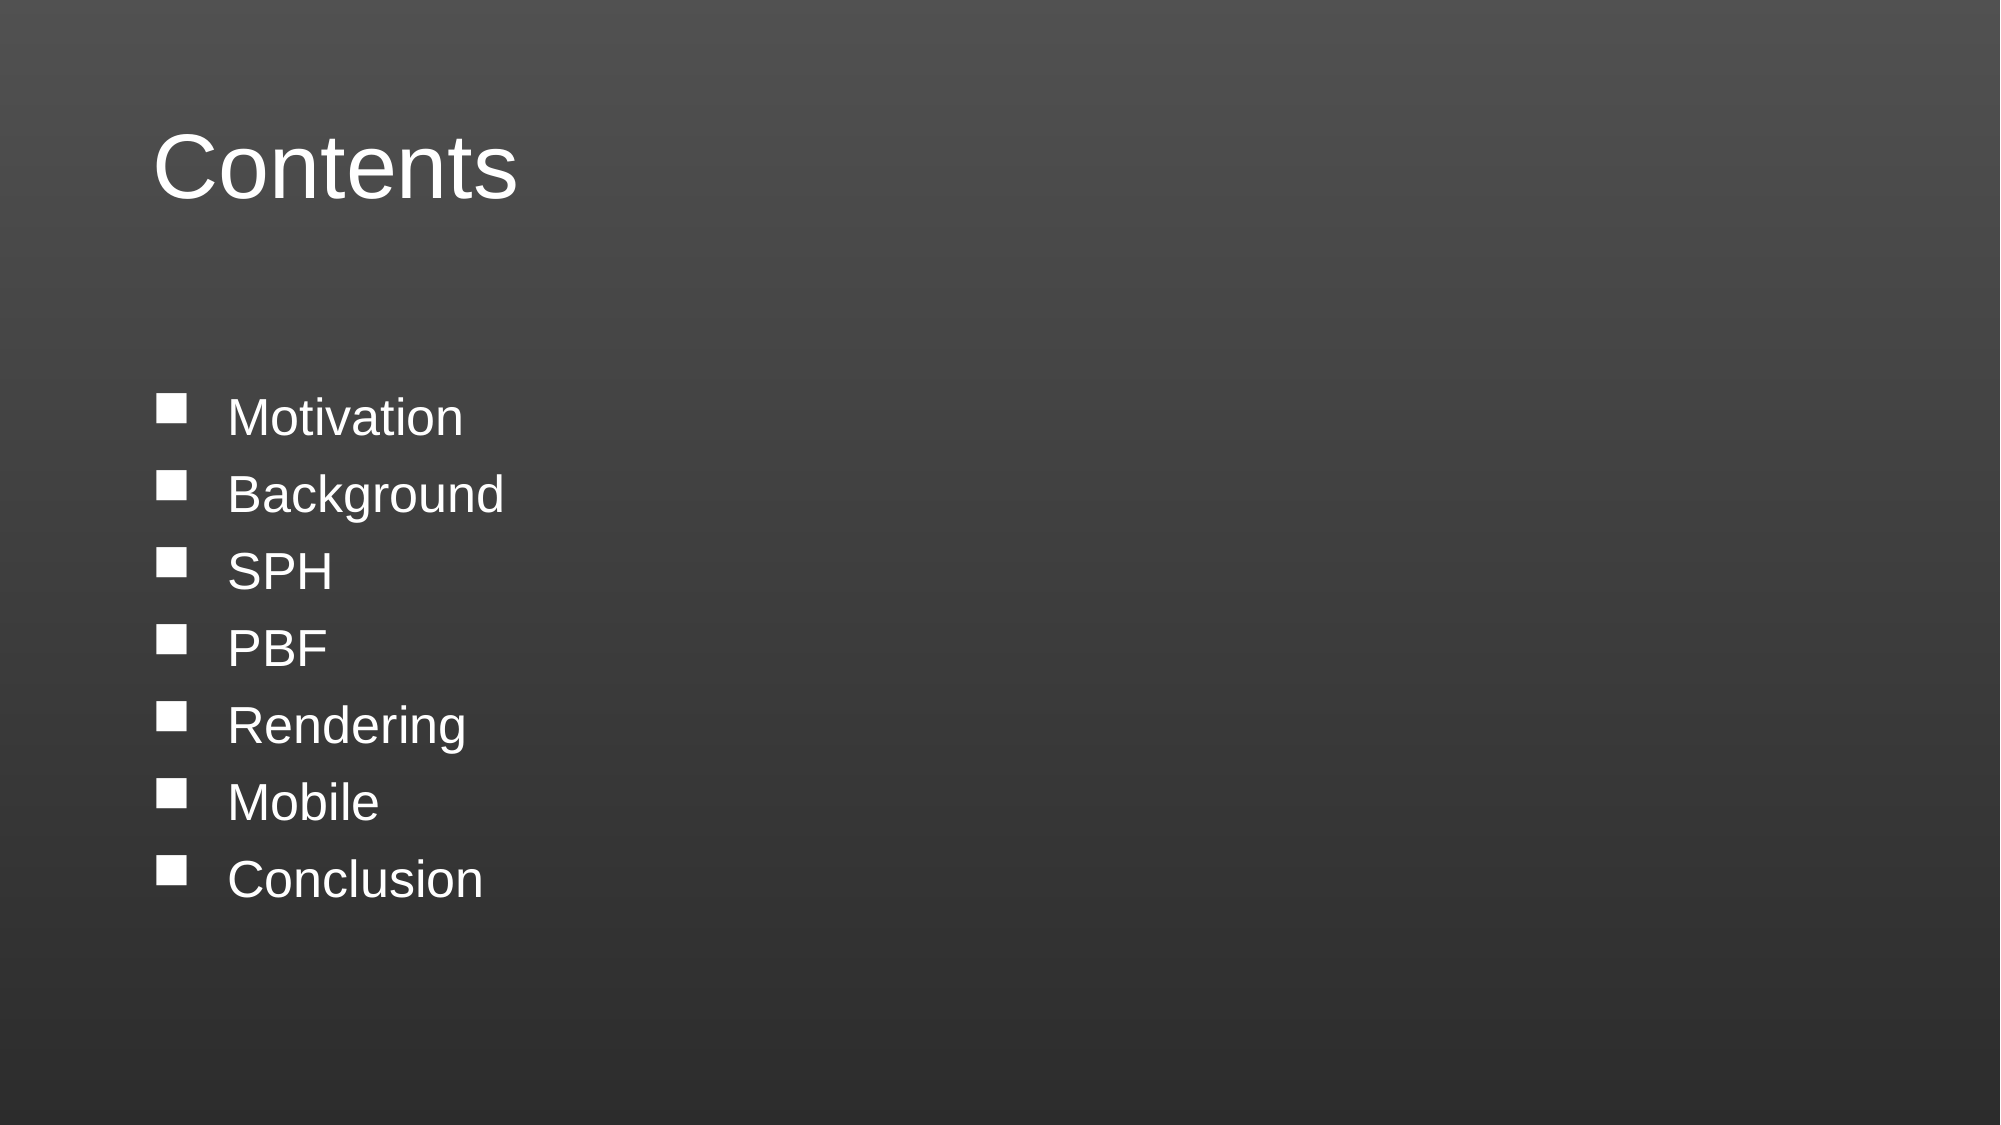

# Contents

Motivation
Background
SPH
PBF
Rendering
Mobile
Conclusion